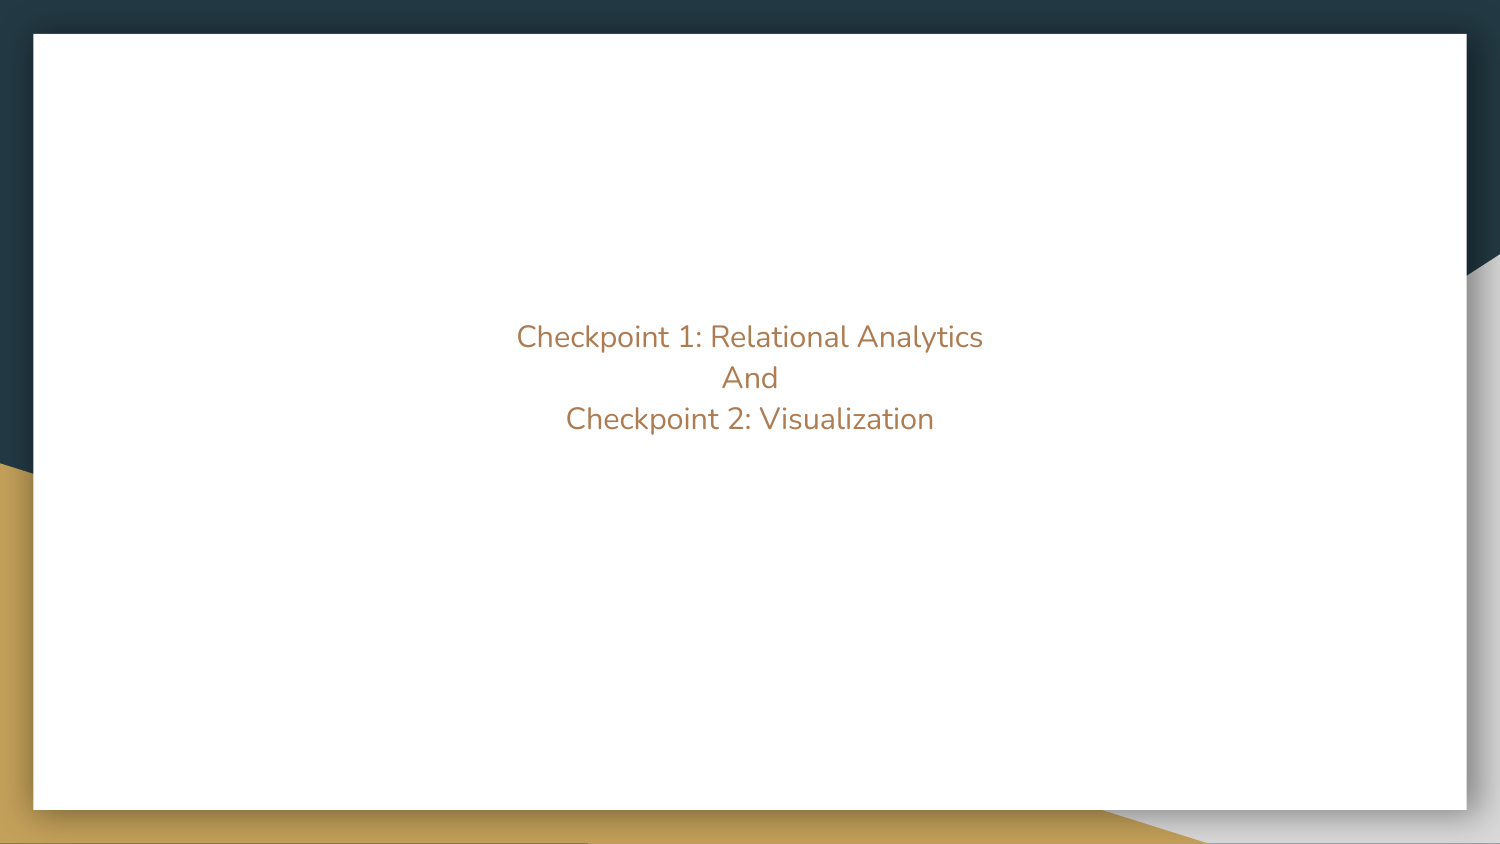

# Checkpoint 1: Relational Analytics
And
Checkpoint 2: Visualization